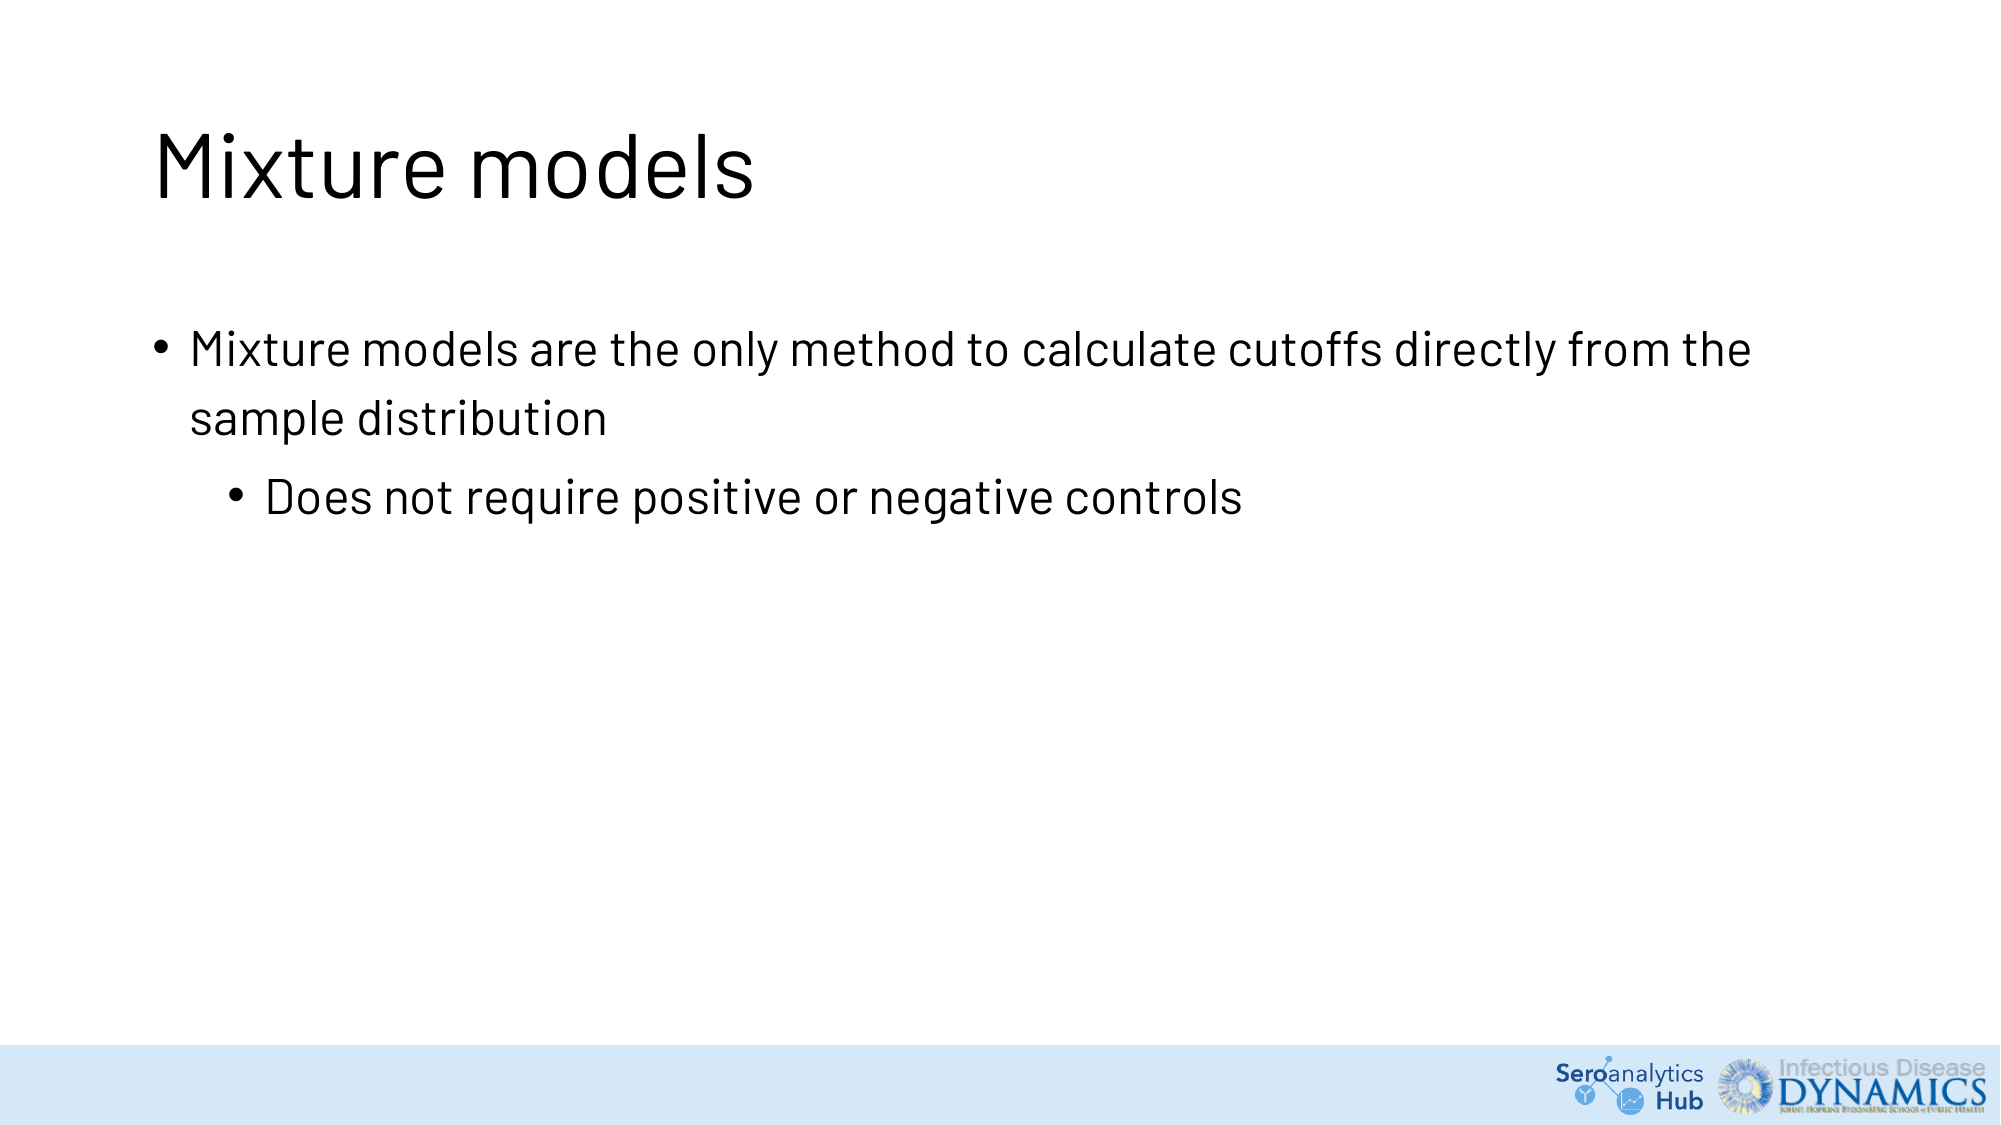

# Mixture models
Mixture models are the only method to calculate cutoffs directly from the sample distribution
Does not require positive or negative controls